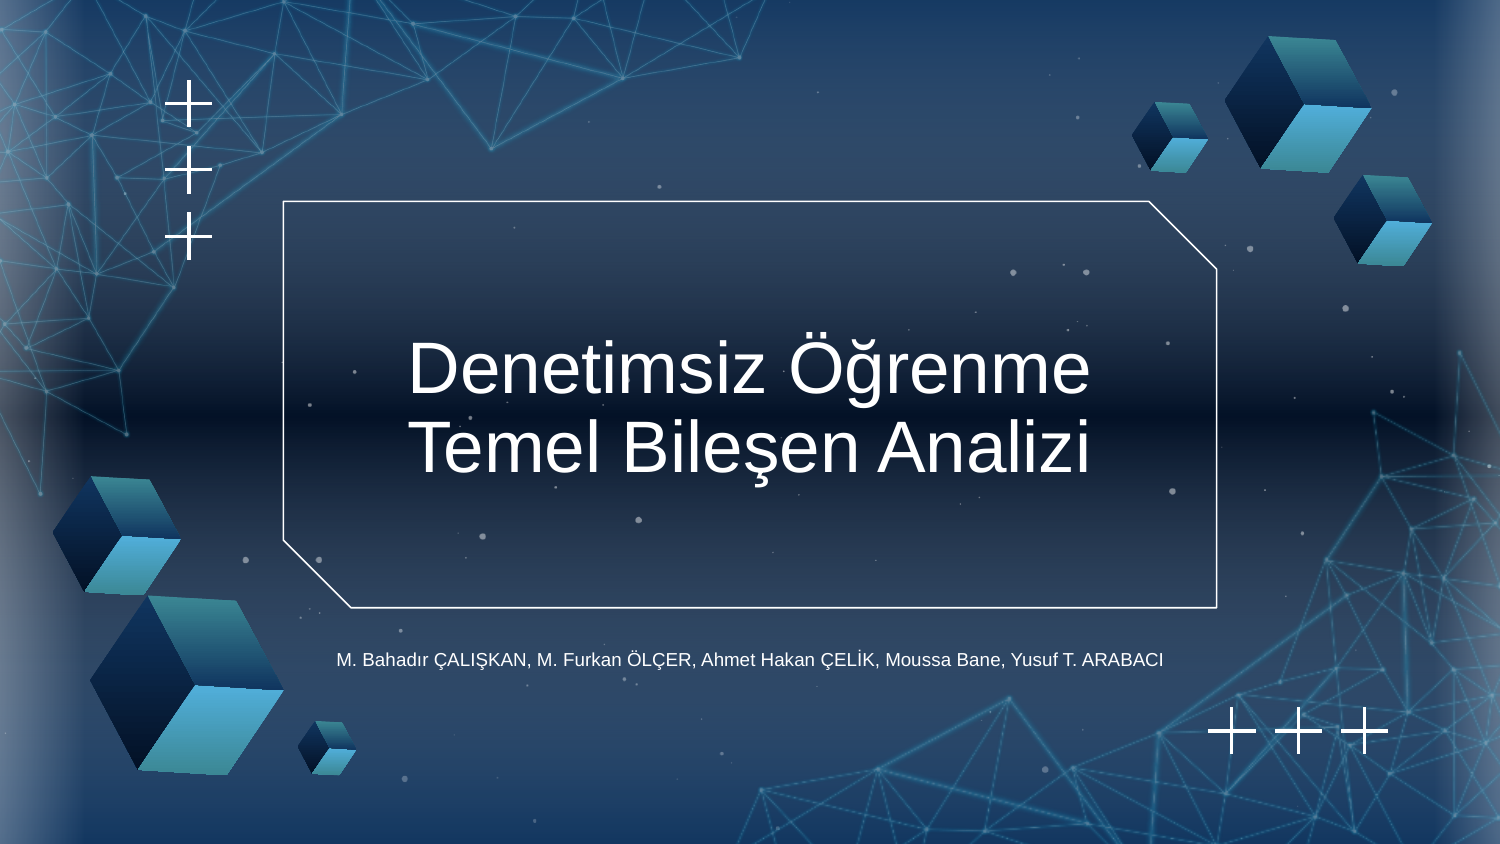

# Denetimsiz Öğrenme
Temel Bileşen Analizi

M. Bahadır ÇALIŞKAN, M. Furkan ÖLÇER, Ahmet Hakan ÇELİK, Moussa Bane, Yusuf T. ARABACI